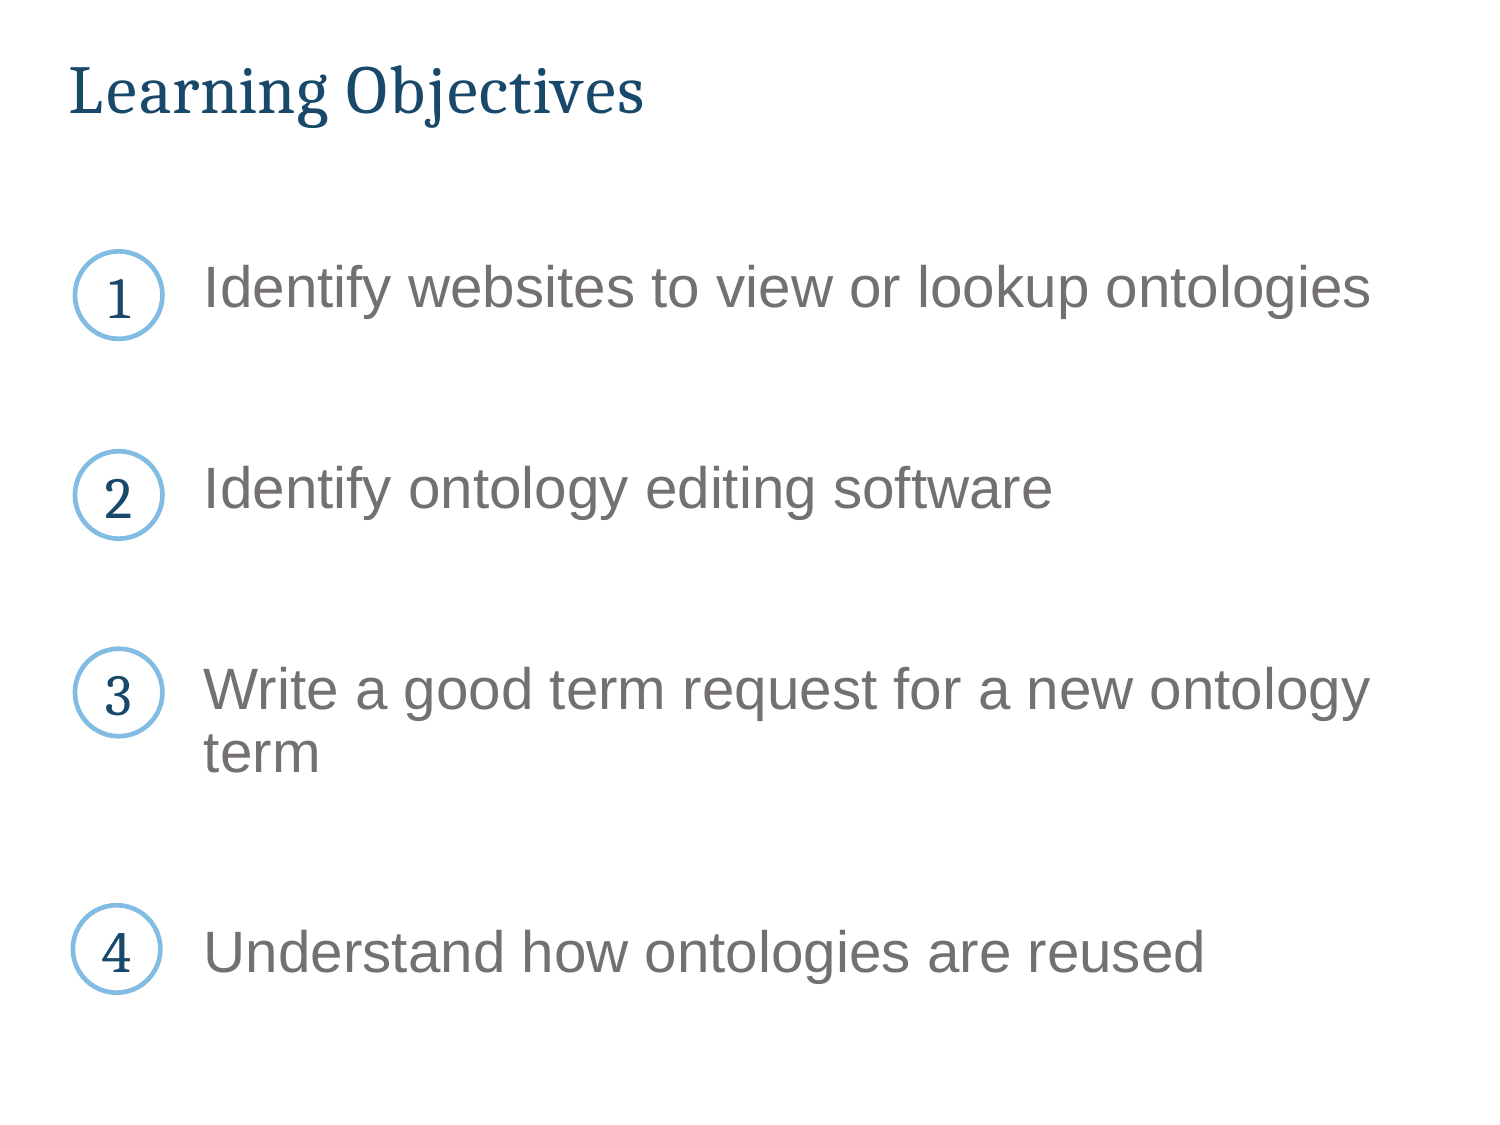

Learning Objectives
Identify websites to view or lookup ontologies

Identify ontology editing software

Write a good term request for a new ontology term

Understand how ontologies are reused

1
2
3
4